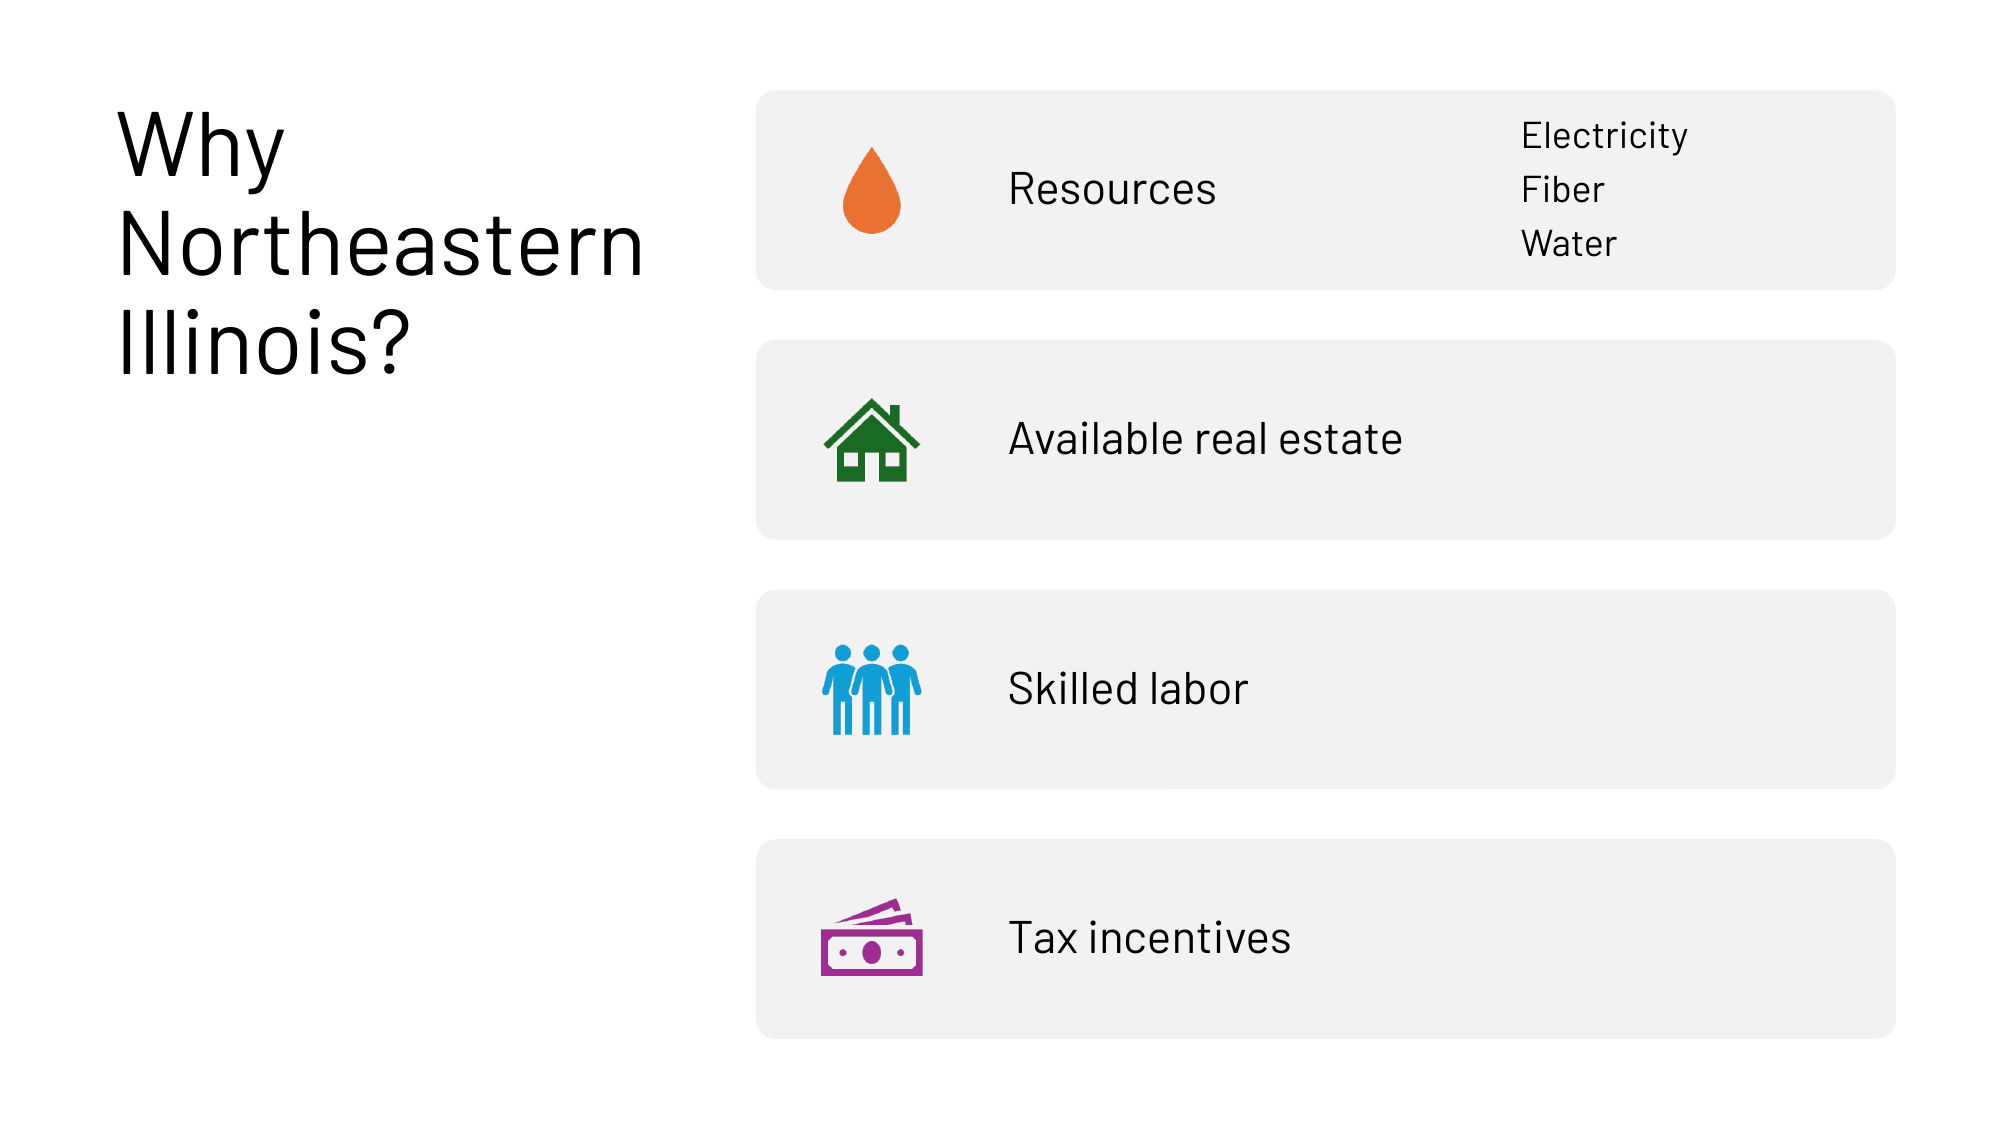

# Why Northeastern Illinois?
Resources
Electricity
Fiber
Water
Available real estate
Skilled labor
Tax incentives